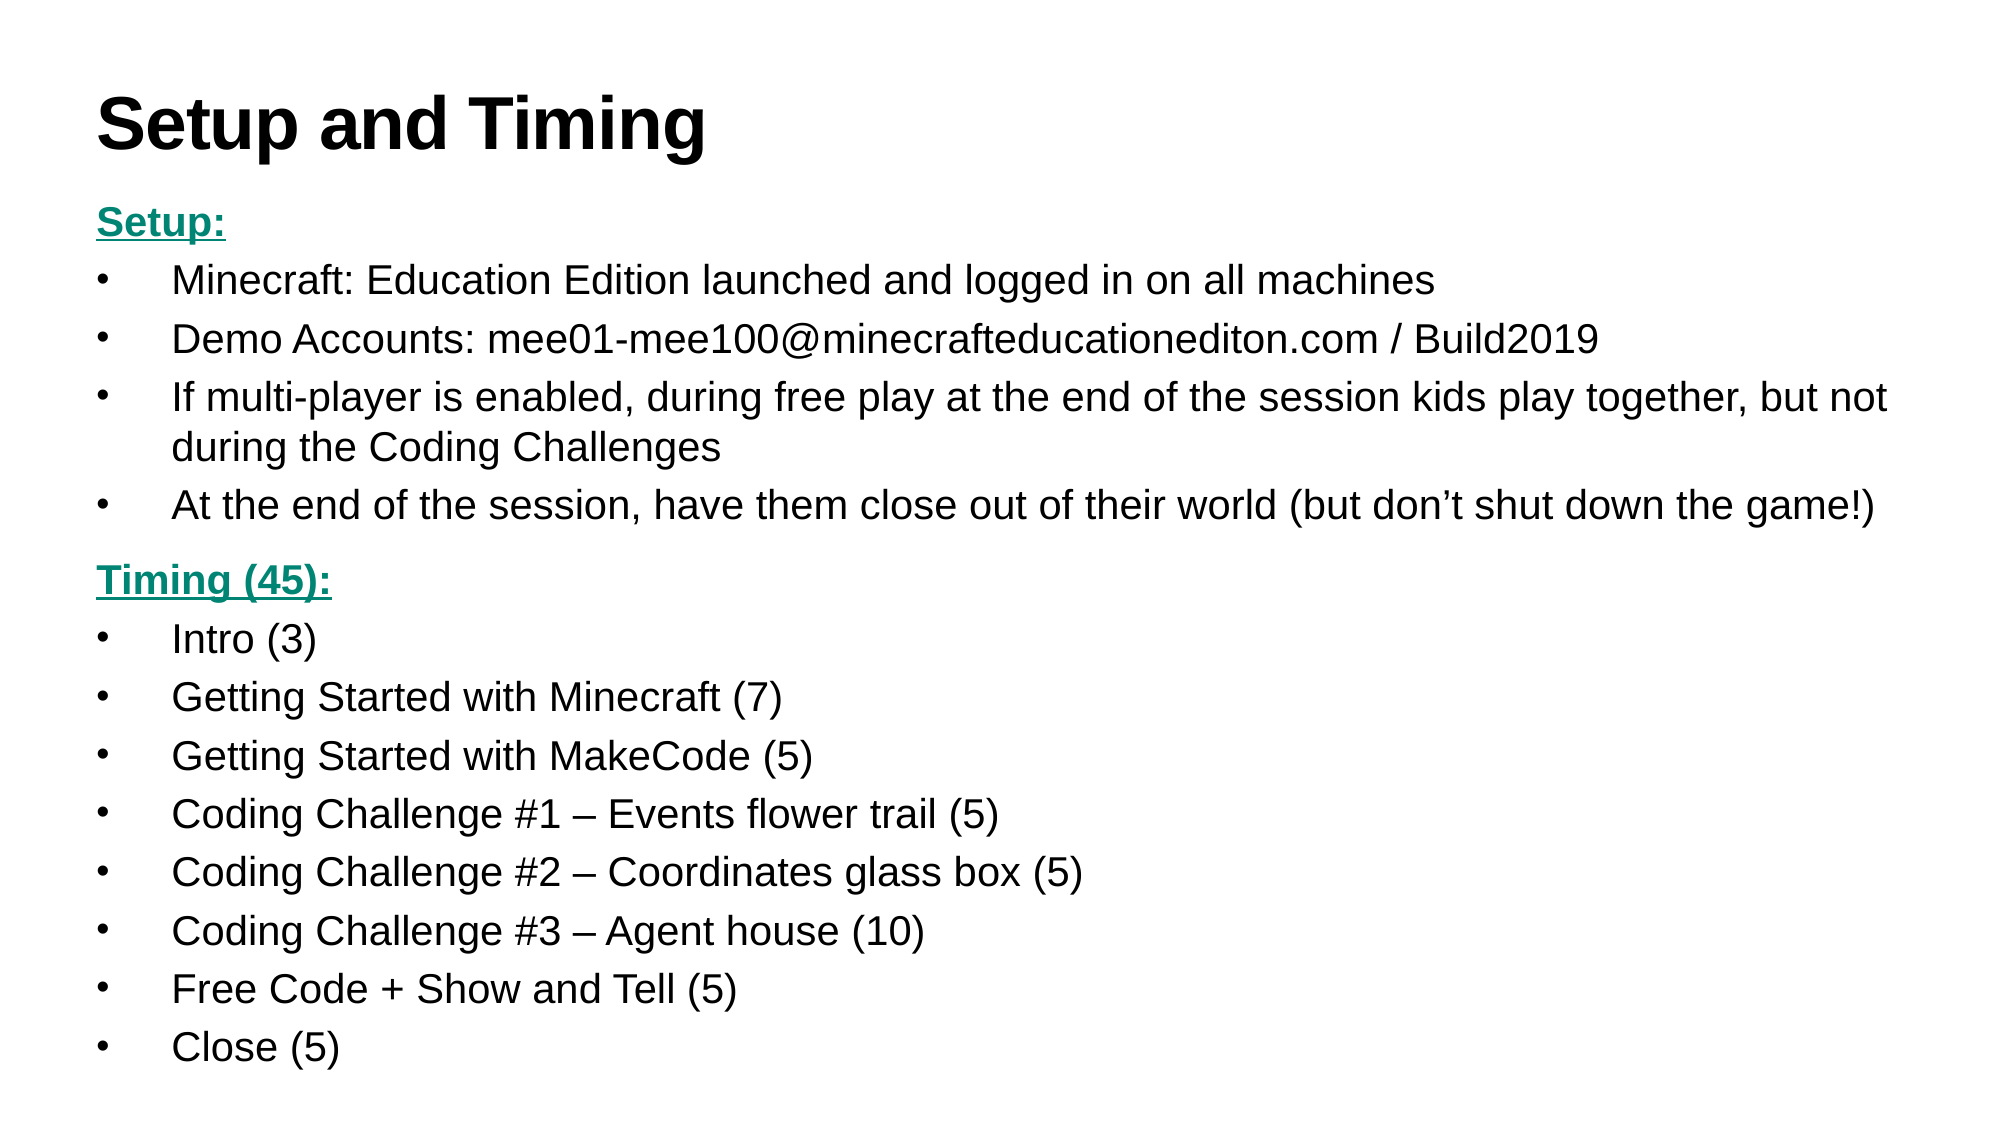

# Setup and Timing
Setup:
Minecraft: Education Edition launched and logged in on all machines
Demo Accounts: mee01-mee100@minecrafteducationediton.com / Build2019
If multi-player is enabled, during free play at the end of the session kids play together, but not during the Coding Challenges
At the end of the session, have them close out of their world (but don’t shut down the game!)
Timing (45):
Intro (3)
Getting Started with Minecraft (7)
Getting Started with MakeCode (5)
Coding Challenge #1 – Events flower trail (5)
Coding Challenge #2 – Coordinates glass box (5)
Coding Challenge #3 – Agent house (10)
Free Code + Show and Tell (5)
Close (5)